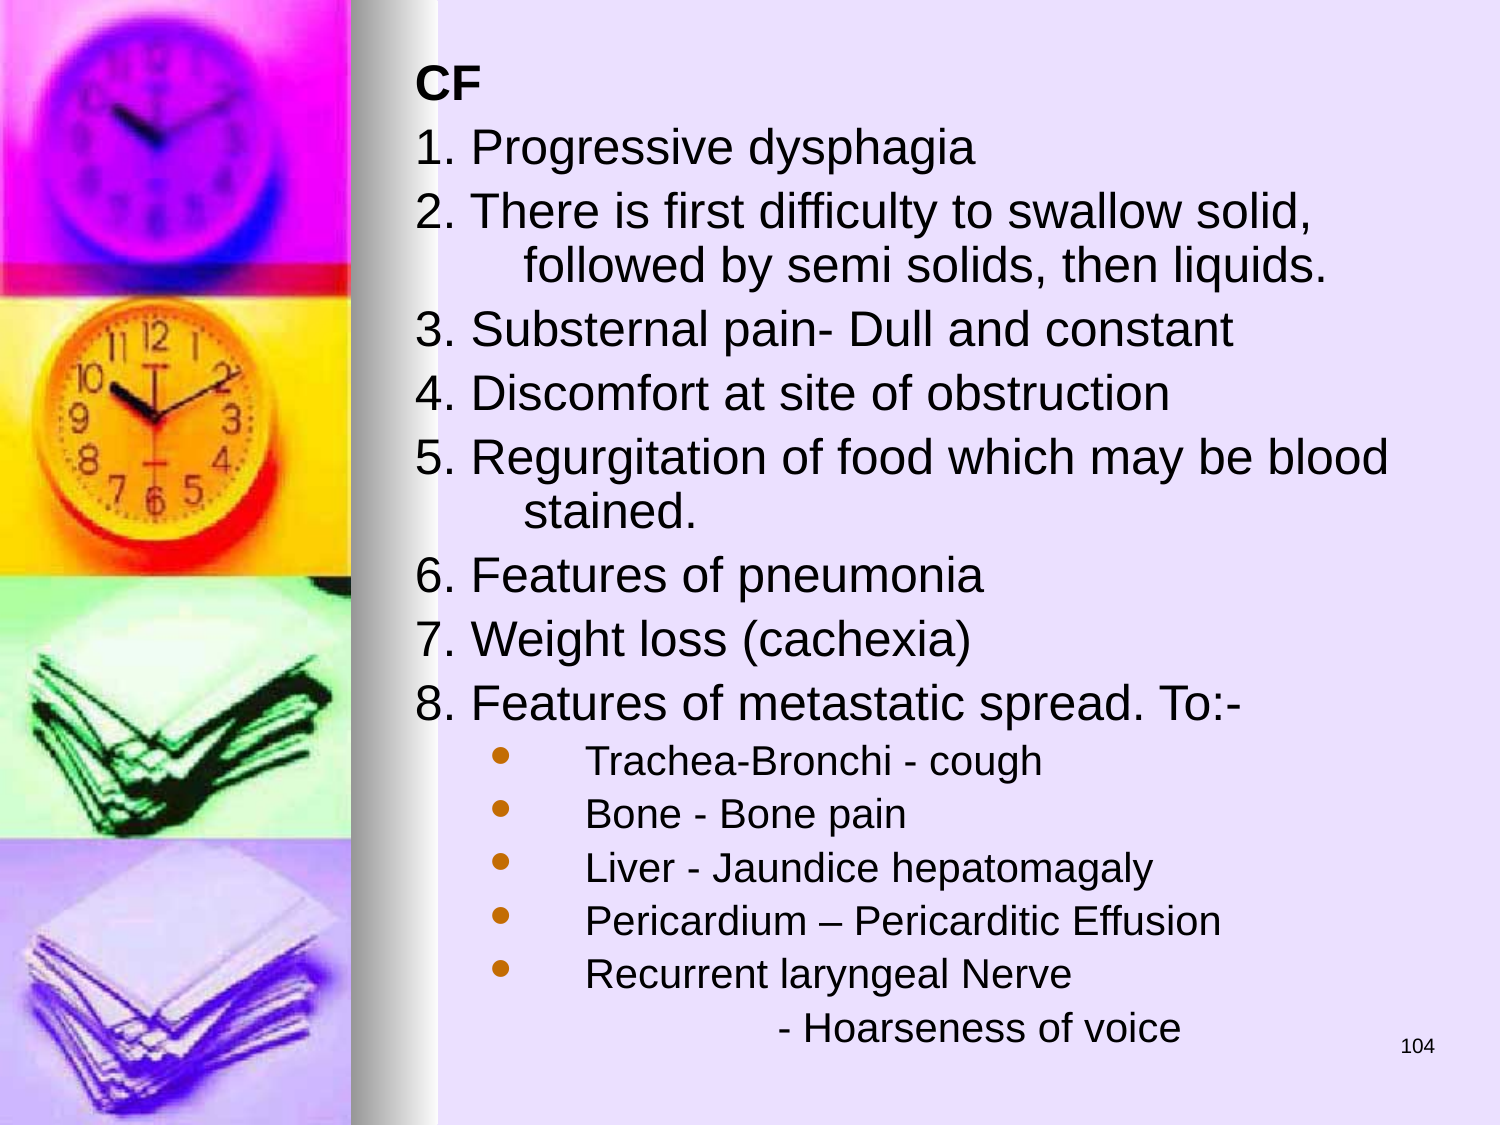

CF
1. Progressive dysphagia
2. There is first difficulty to swallow solid, followed by semi solids, then liquids.
3. Substernal pain- Dull and constant
4. Discomfort at site of obstruction
5. Regurgitation of food which may be blood stained.
6. Features of pneumonia
7. Weight loss (cachexia)
8. Features of metastatic spread. To:-
Trachea-Bronchi - cough
Bone - Bone pain
Liver - Jaundice hepatomagaly
Pericardium – Pericarditic Effusion
Recurrent laryngeal Nerve
                         - Hoarseness of voice
104